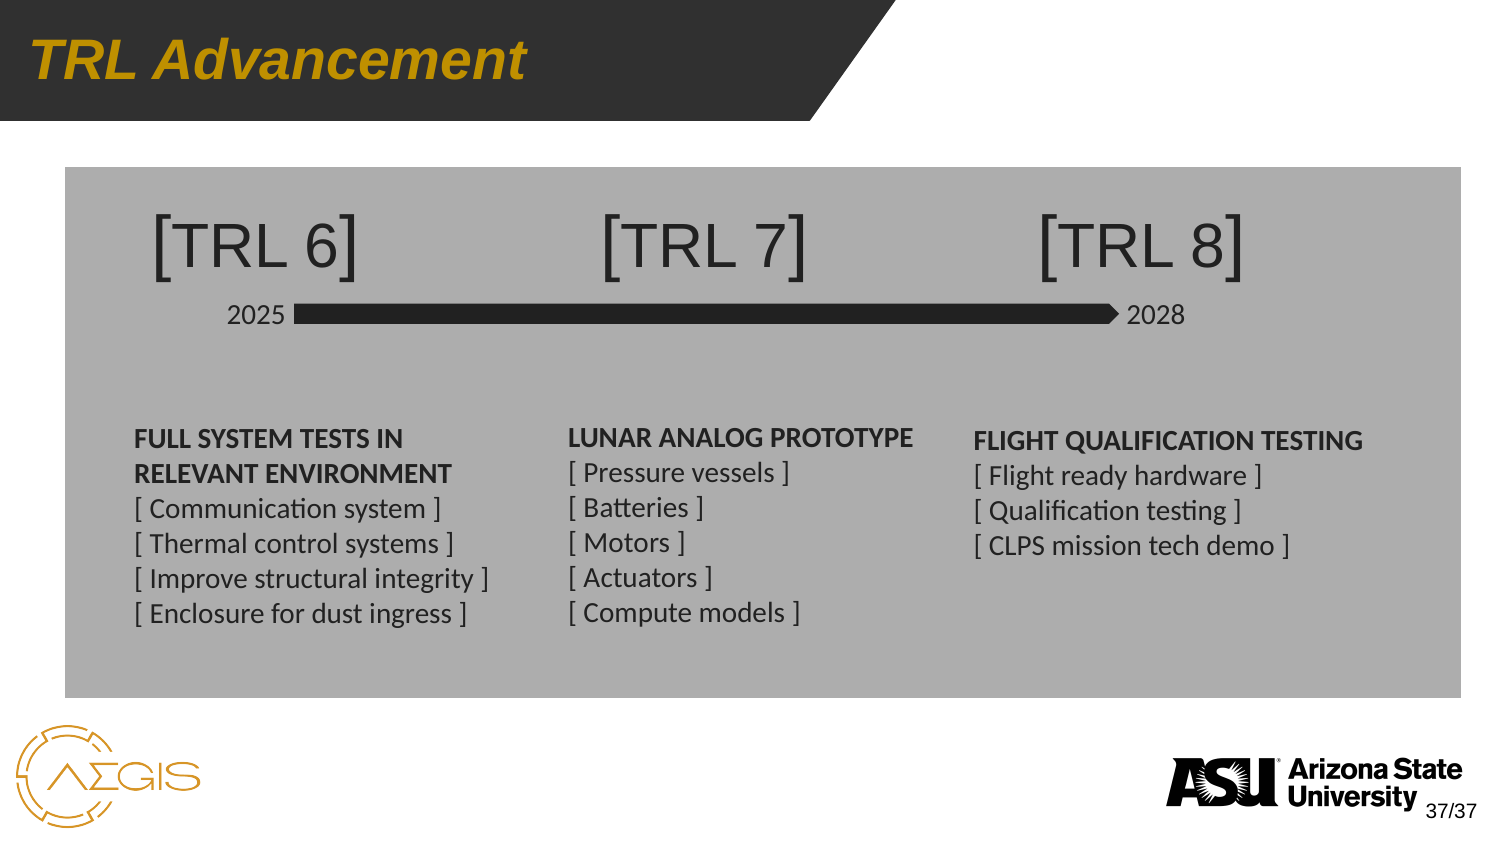

# TRL Advancement

[TRL 7]
[TRL 6]
[TRL 8]
      2025

2028

LUNAR ANALOG PROTOTYPE
[ Pressure vessels ]
[ Batteries ]
[ Motors ]
[ Actuators ]
[ Compute models ]

FULL SYSTEM TESTS IN RELEVANT ENVIRONMENT
[ Communication system ]
[ Thermal control systems ]
[ Improve structural integrity ]
[ Enclosure for dust ingress ]

FLIGHT QUALIFICATION TESTING
[ Flight ready hardware ]
[ Qualification testing ]
[ CLPS mission tech demo ]

37/37